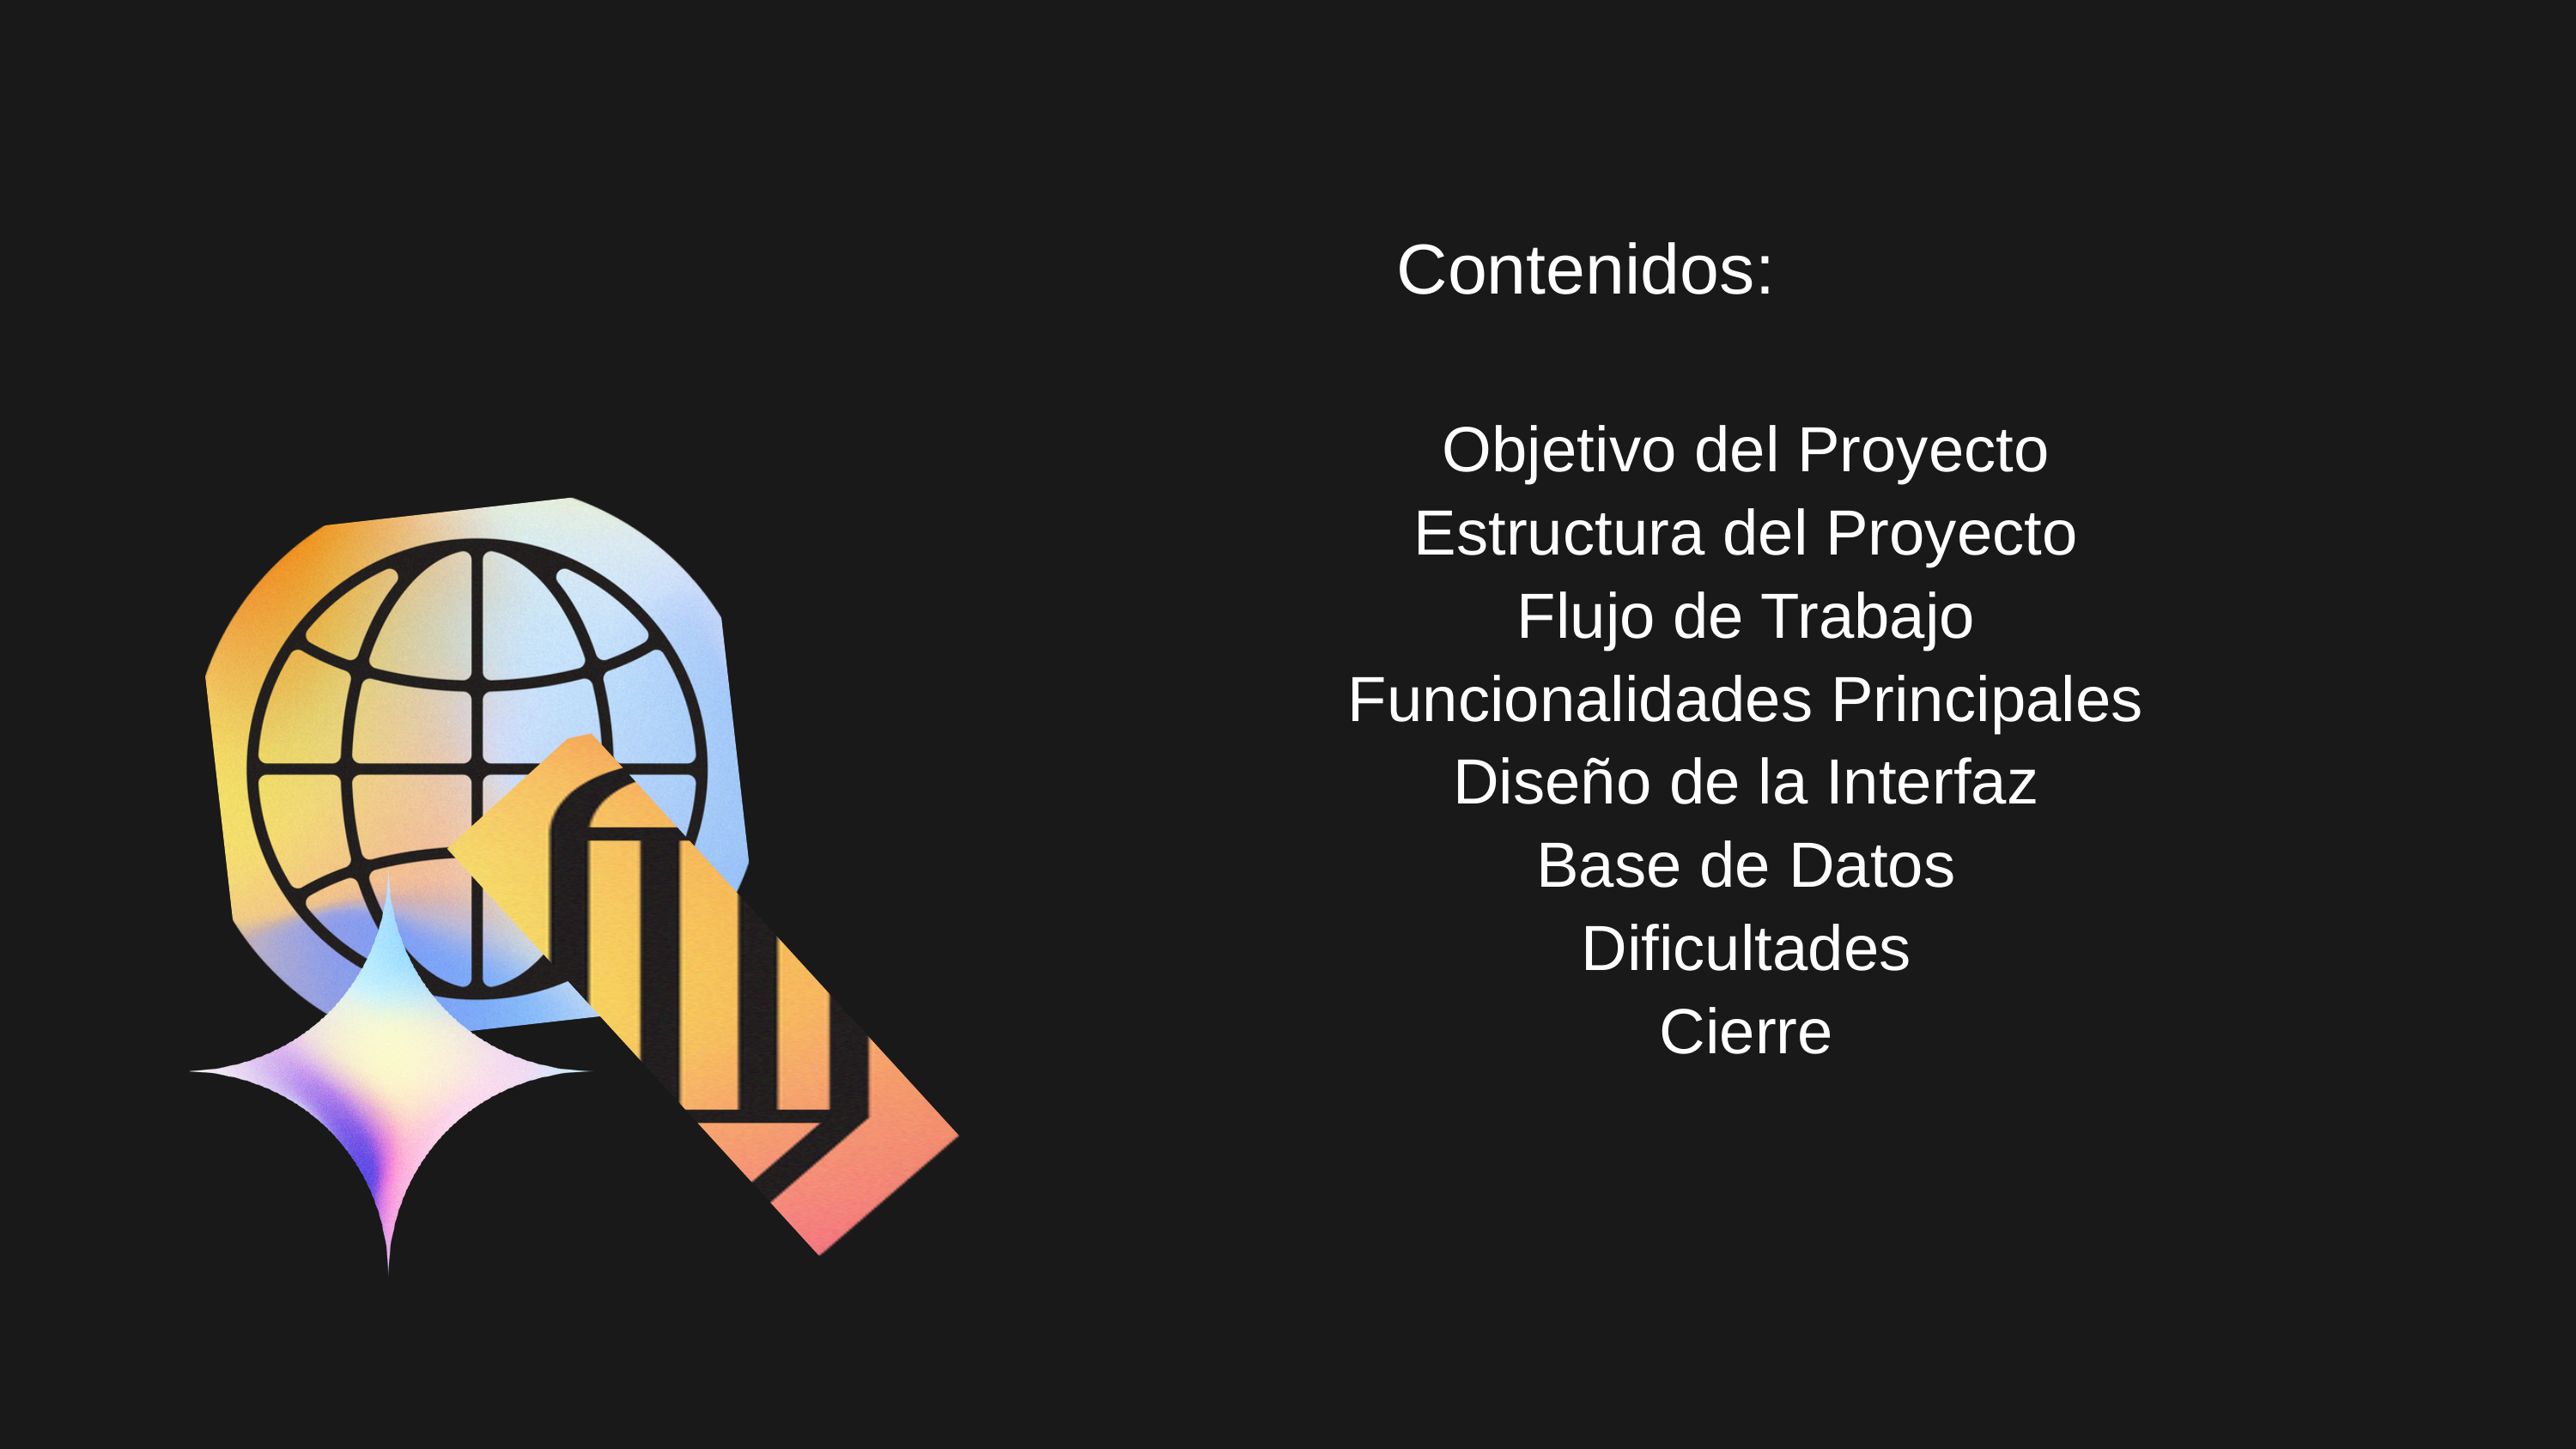

Contenidos:

Objetivo del Proyecto
Estructura del Proyecto
Flujo de Trabajo
Funcionalidades Principales
Diseño de la Interfaz
Base de Datos
Dificultades
Cierre